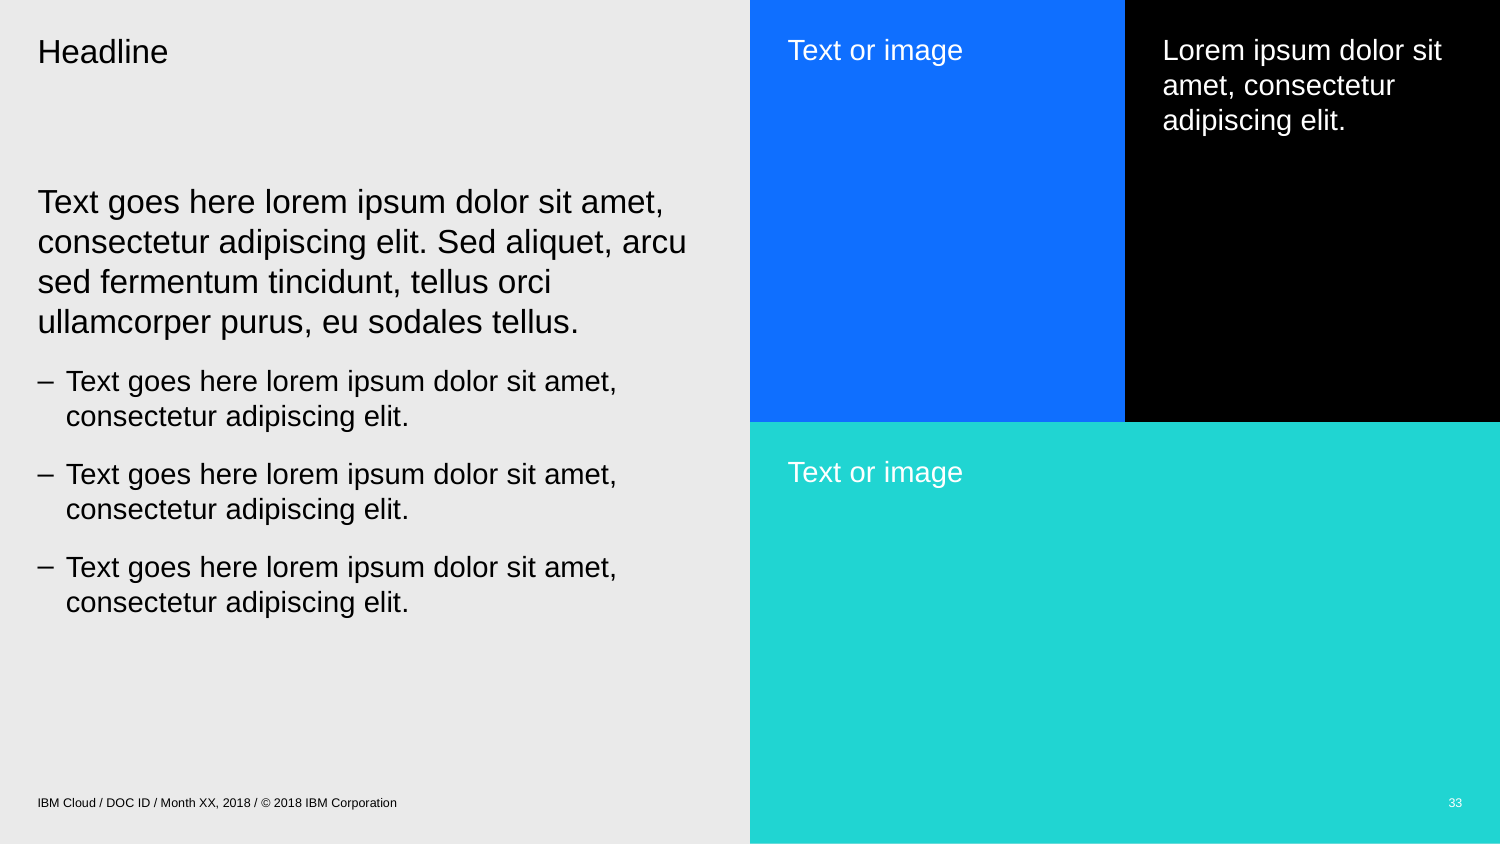

Text or image
Lorem ipsum dolor sit amet, consectetur adipiscing elit.
Headline
Text goes here lorem ipsum dolor sit amet, consectetur adipiscing elit. Sed aliquet, arcu sed fermentum tincidunt, tellus orci ullamcorper purus, eu sodales tellus.
Text goes here lorem ipsum dolor sit amet, consectetur adipiscing elit.
Text goes here lorem ipsum dolor sit amet, consectetur adipiscing elit.
Text goes here lorem ipsum dolor sit amet, consectetur adipiscing elit.
Text or image
IBM Cloud / DOC ID / Month XX, 2018 / © 2018 IBM Corporation
33